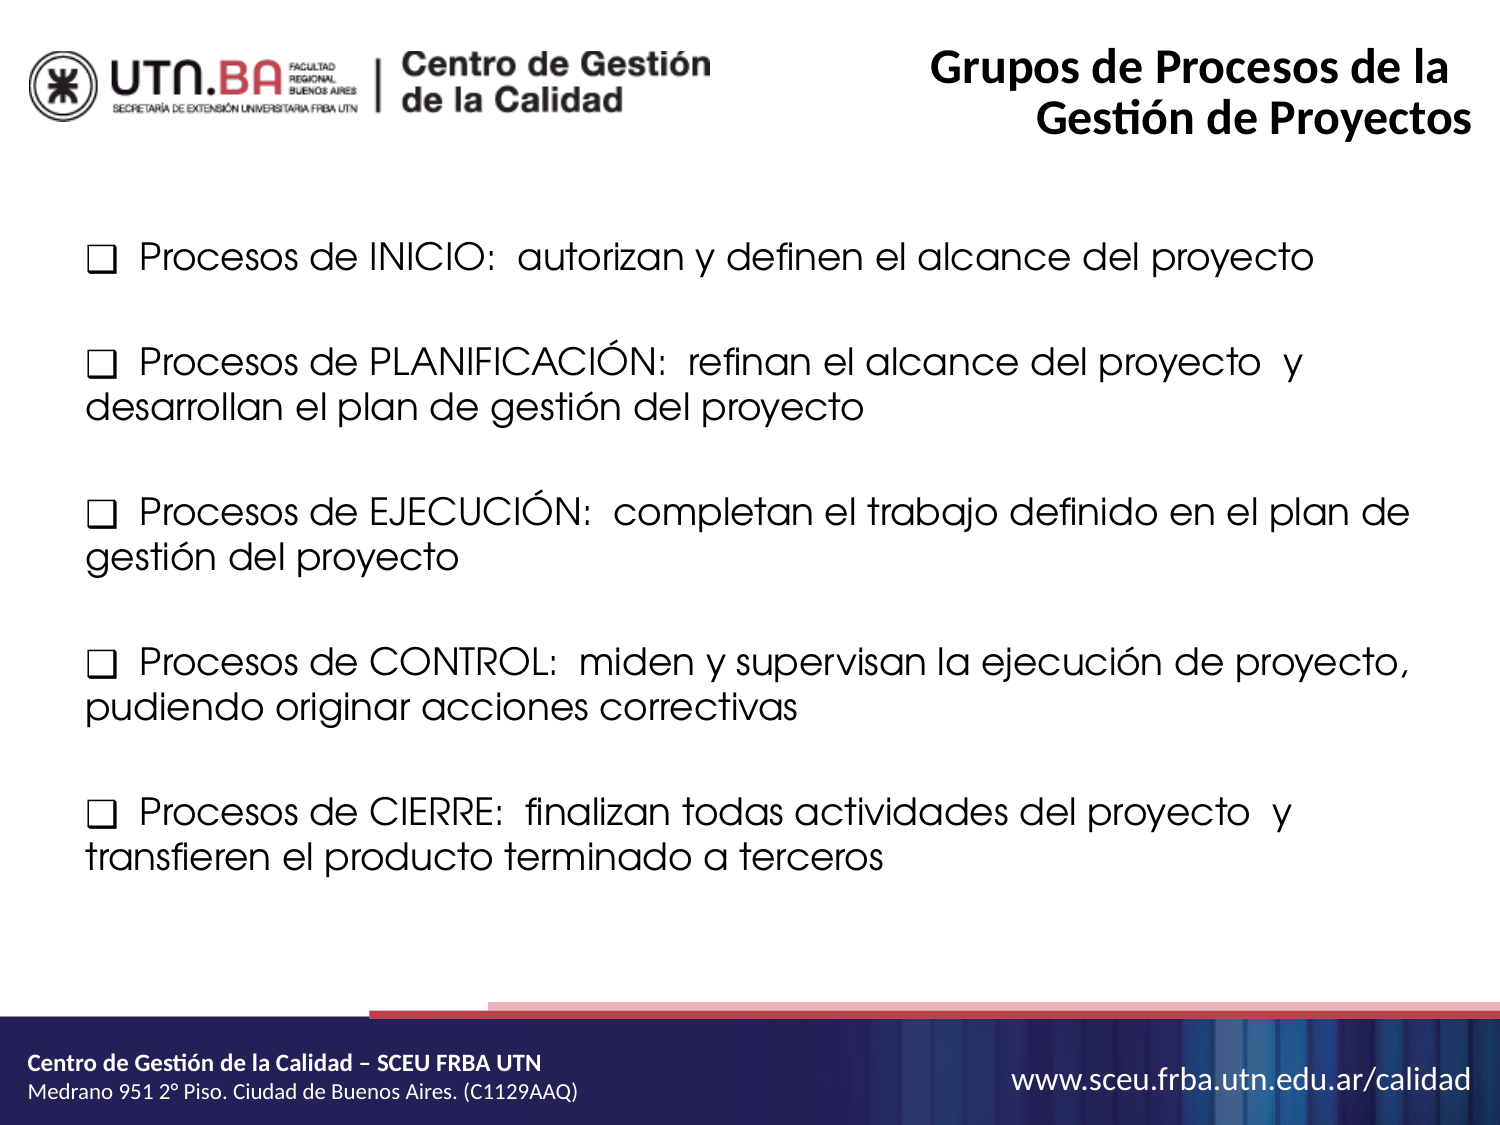

# Grupos de Procesos de la   Gestión de Proyectos

  Procesos de INICIO:  autorizan y definen el alcance del proyecto

  Procesos de PLANIFICACIÓN:  refinan el alcance del proyecto  y desarrollan el plan de gestión del proyecto

  Procesos de EJECUCIÓN:  completan el trabajo definido en el plan de gestión del proyecto

  Procesos de CONTROL:  miden y supervisan la ejecución de proyecto, pudiendo originar acciones correctivas

  Procesos de CIERRE:  finalizan todas actividades del proyecto  y transfieren el producto terminado a terceros